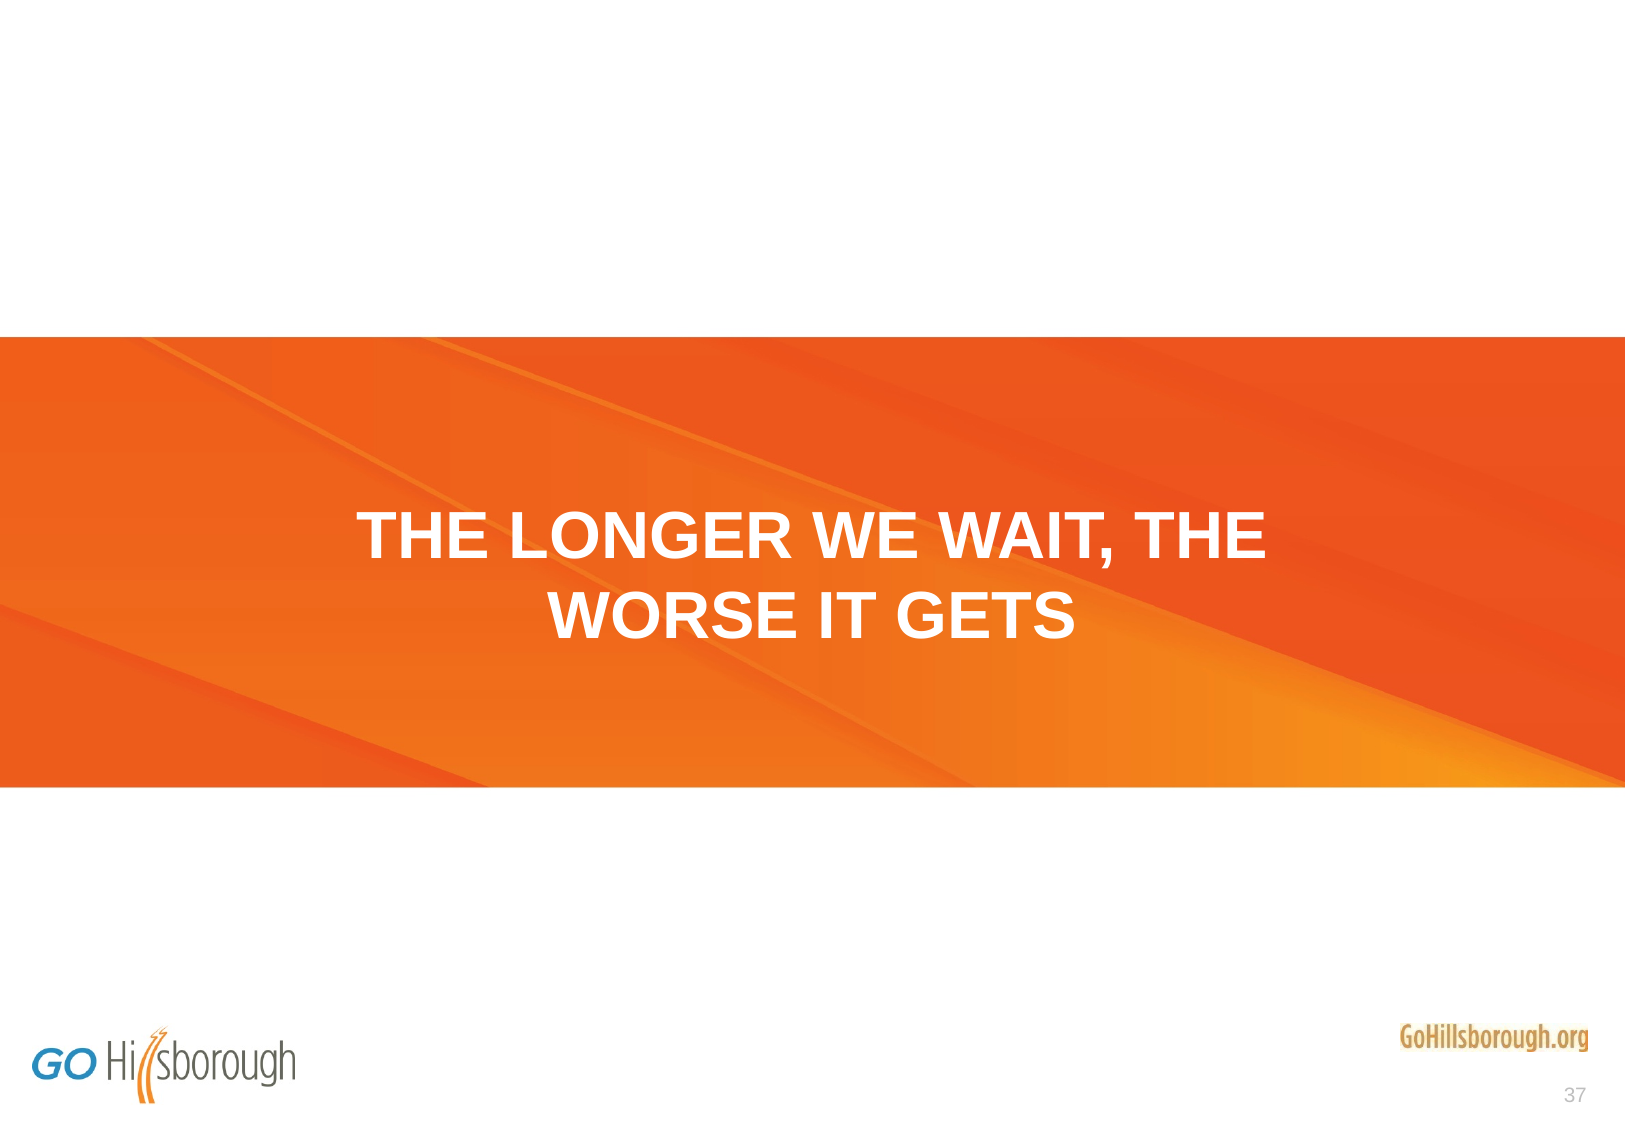

# THE LONGER WE WAIT, THE WORSE IT GETS